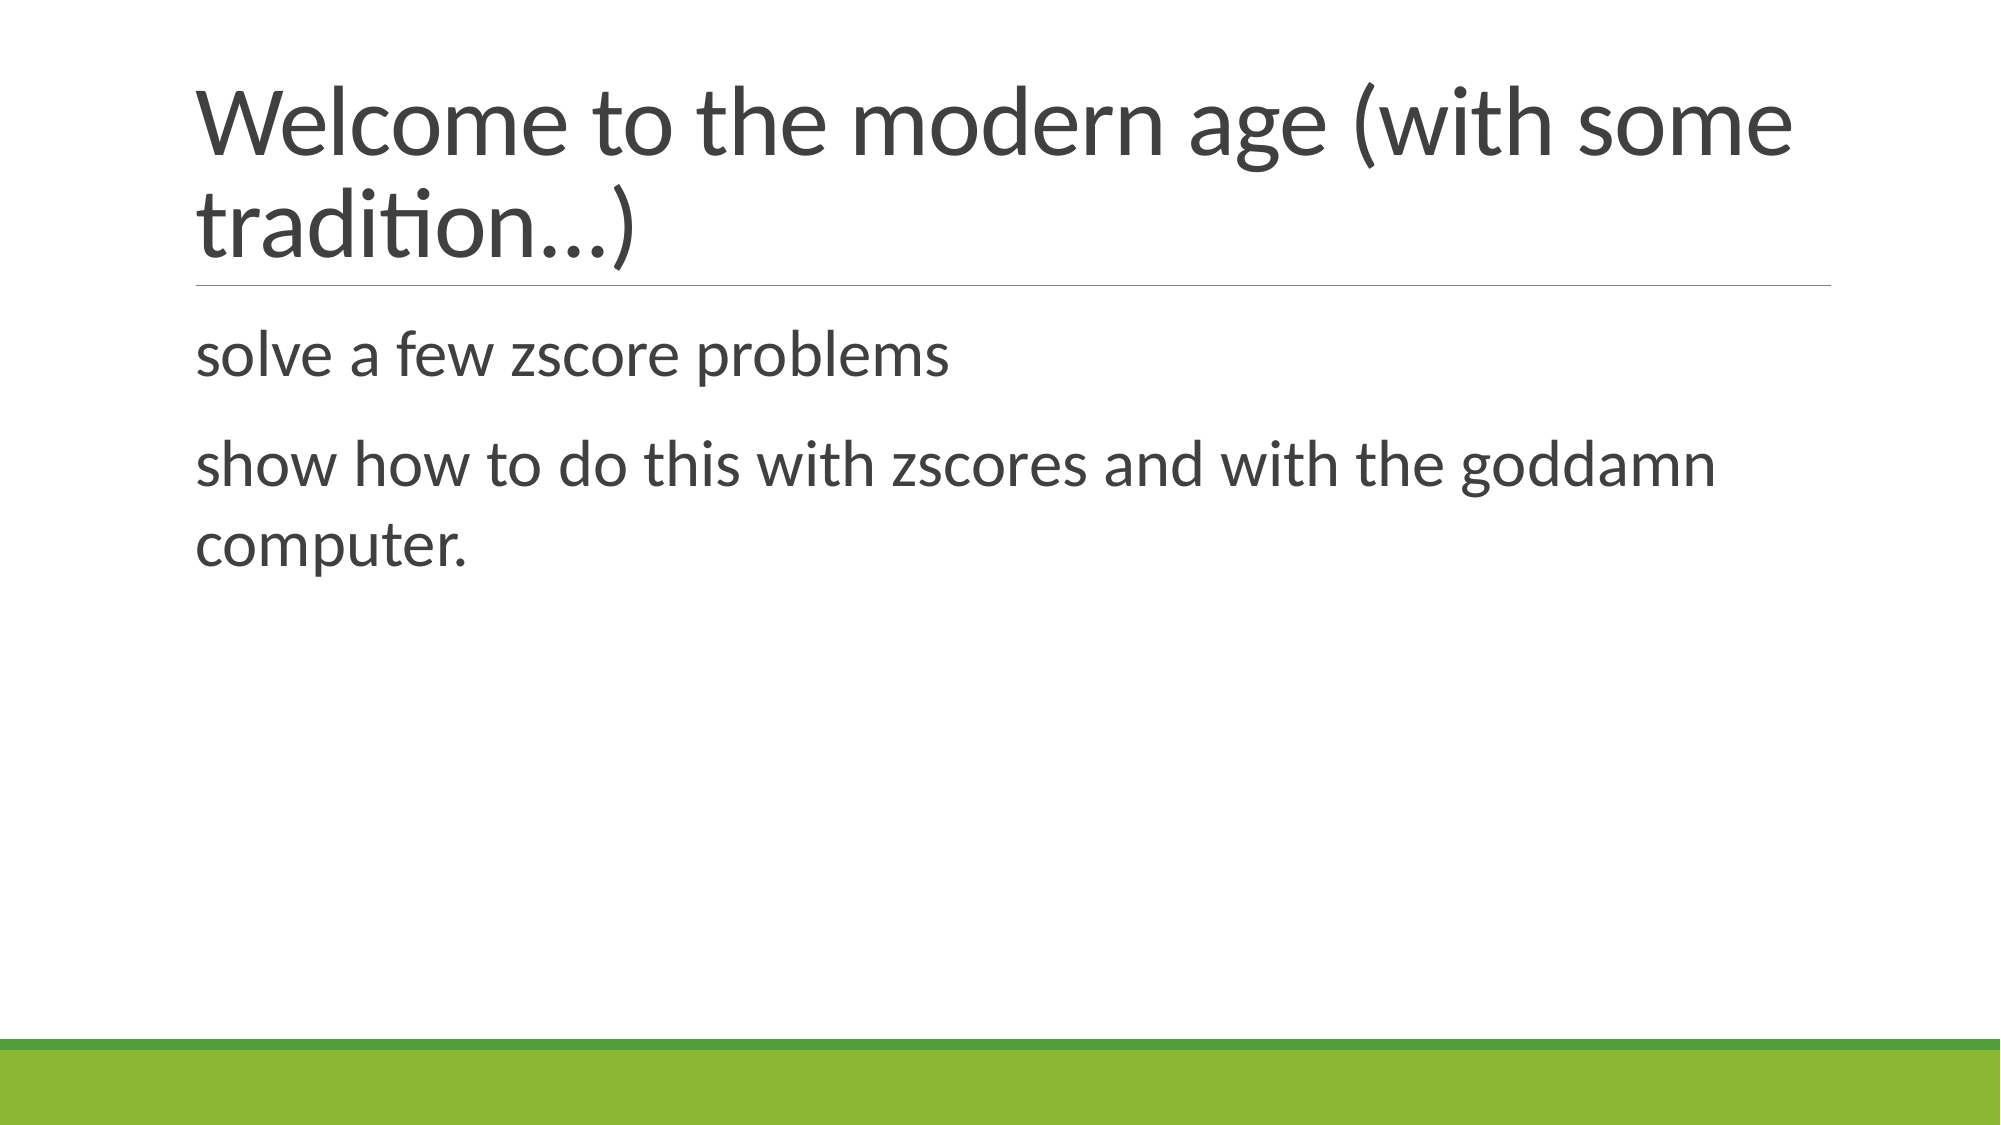

# Welcome to the modern age (with some tradition...)
solve a few zscore problems
show how to do this with zscores and with the goddamn computer.